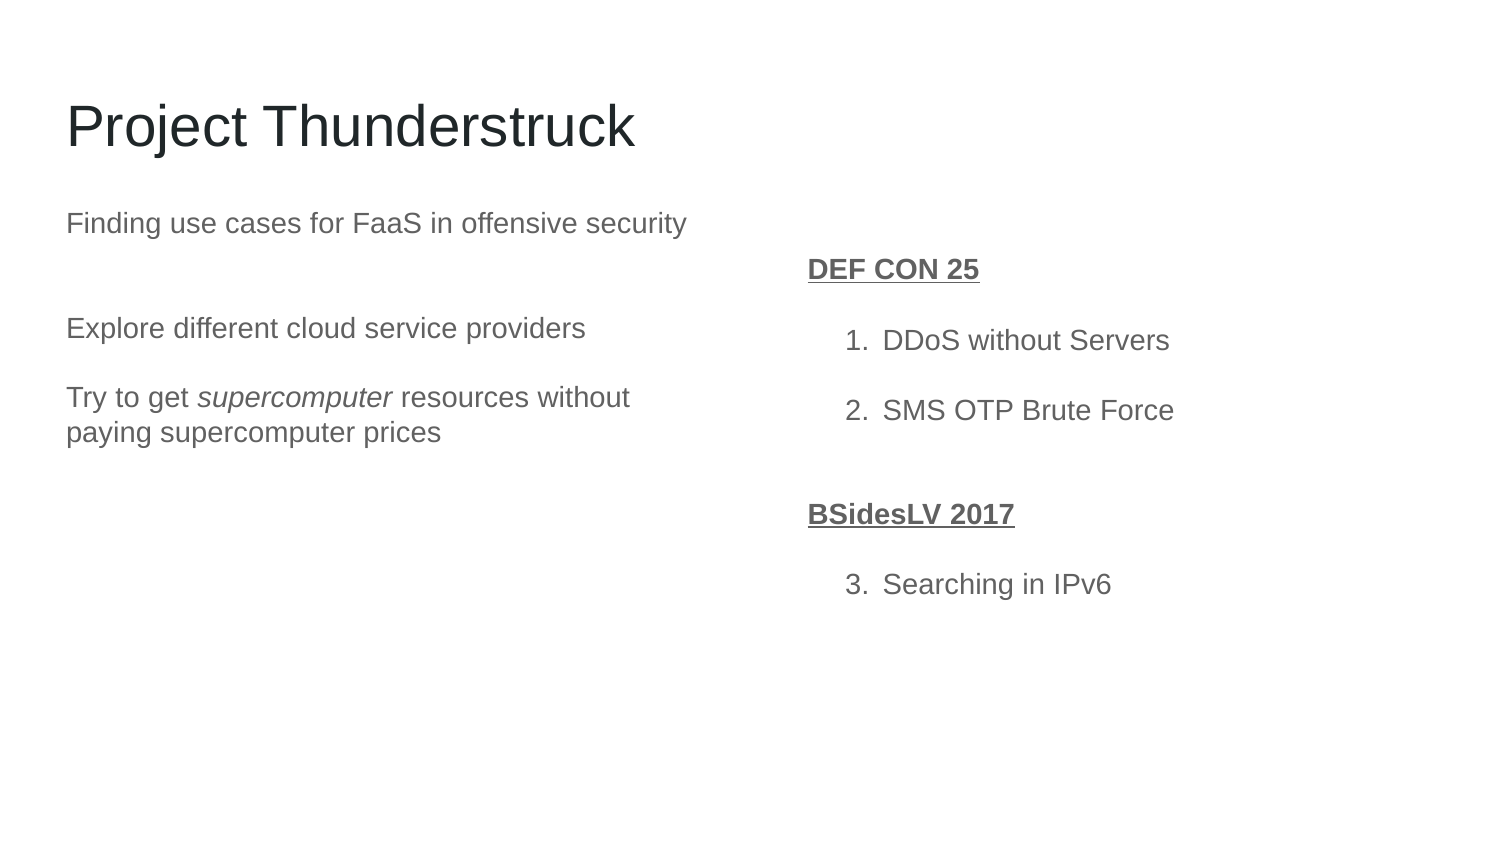

# Project Thunderstruck
Finding use cases for FaaS in offensive security

Explore different cloud service providers

Try to get supercomputer resources without paying supercomputer prices

DEF CON 25

DDoS without Servers

SMS OTP Brute Force

BSidesLV 2017

Searching in IPv6